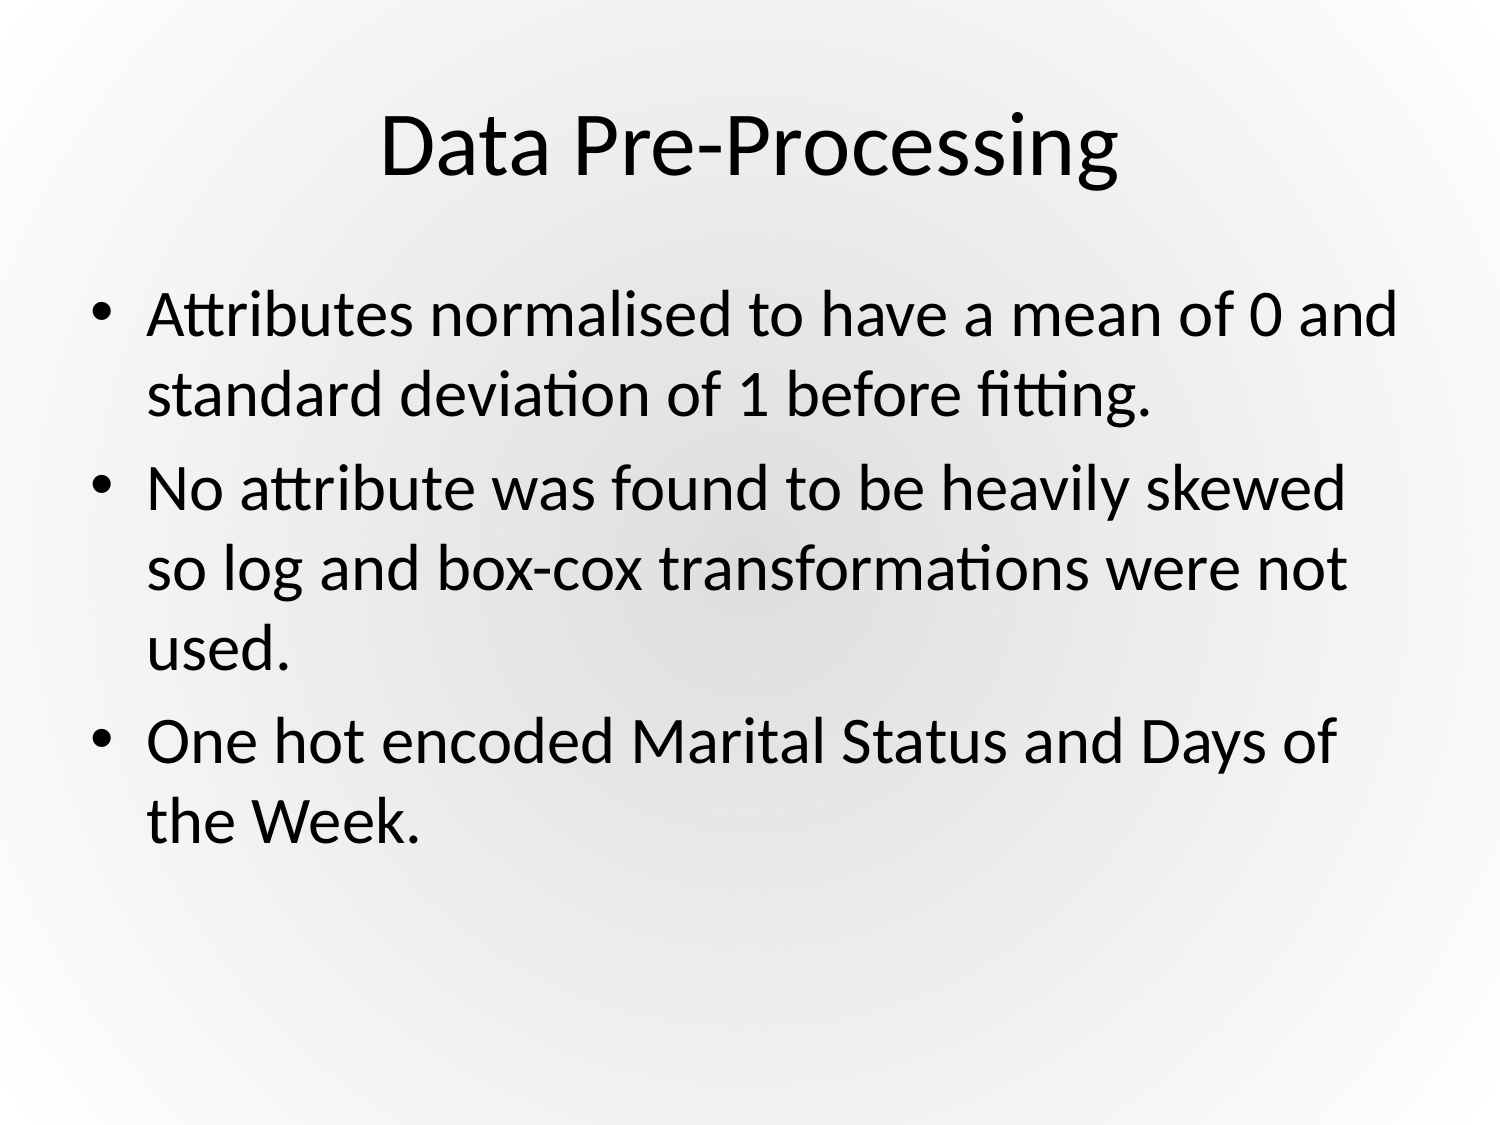

# Data Pre-Processing
Attributes normalised to have a mean of 0 and standard deviation of 1 before fitting.
No attribute was found to be heavily skewed so log and box-cox transformations were not used.
One hot encoded Marital Status and Days of the Week.